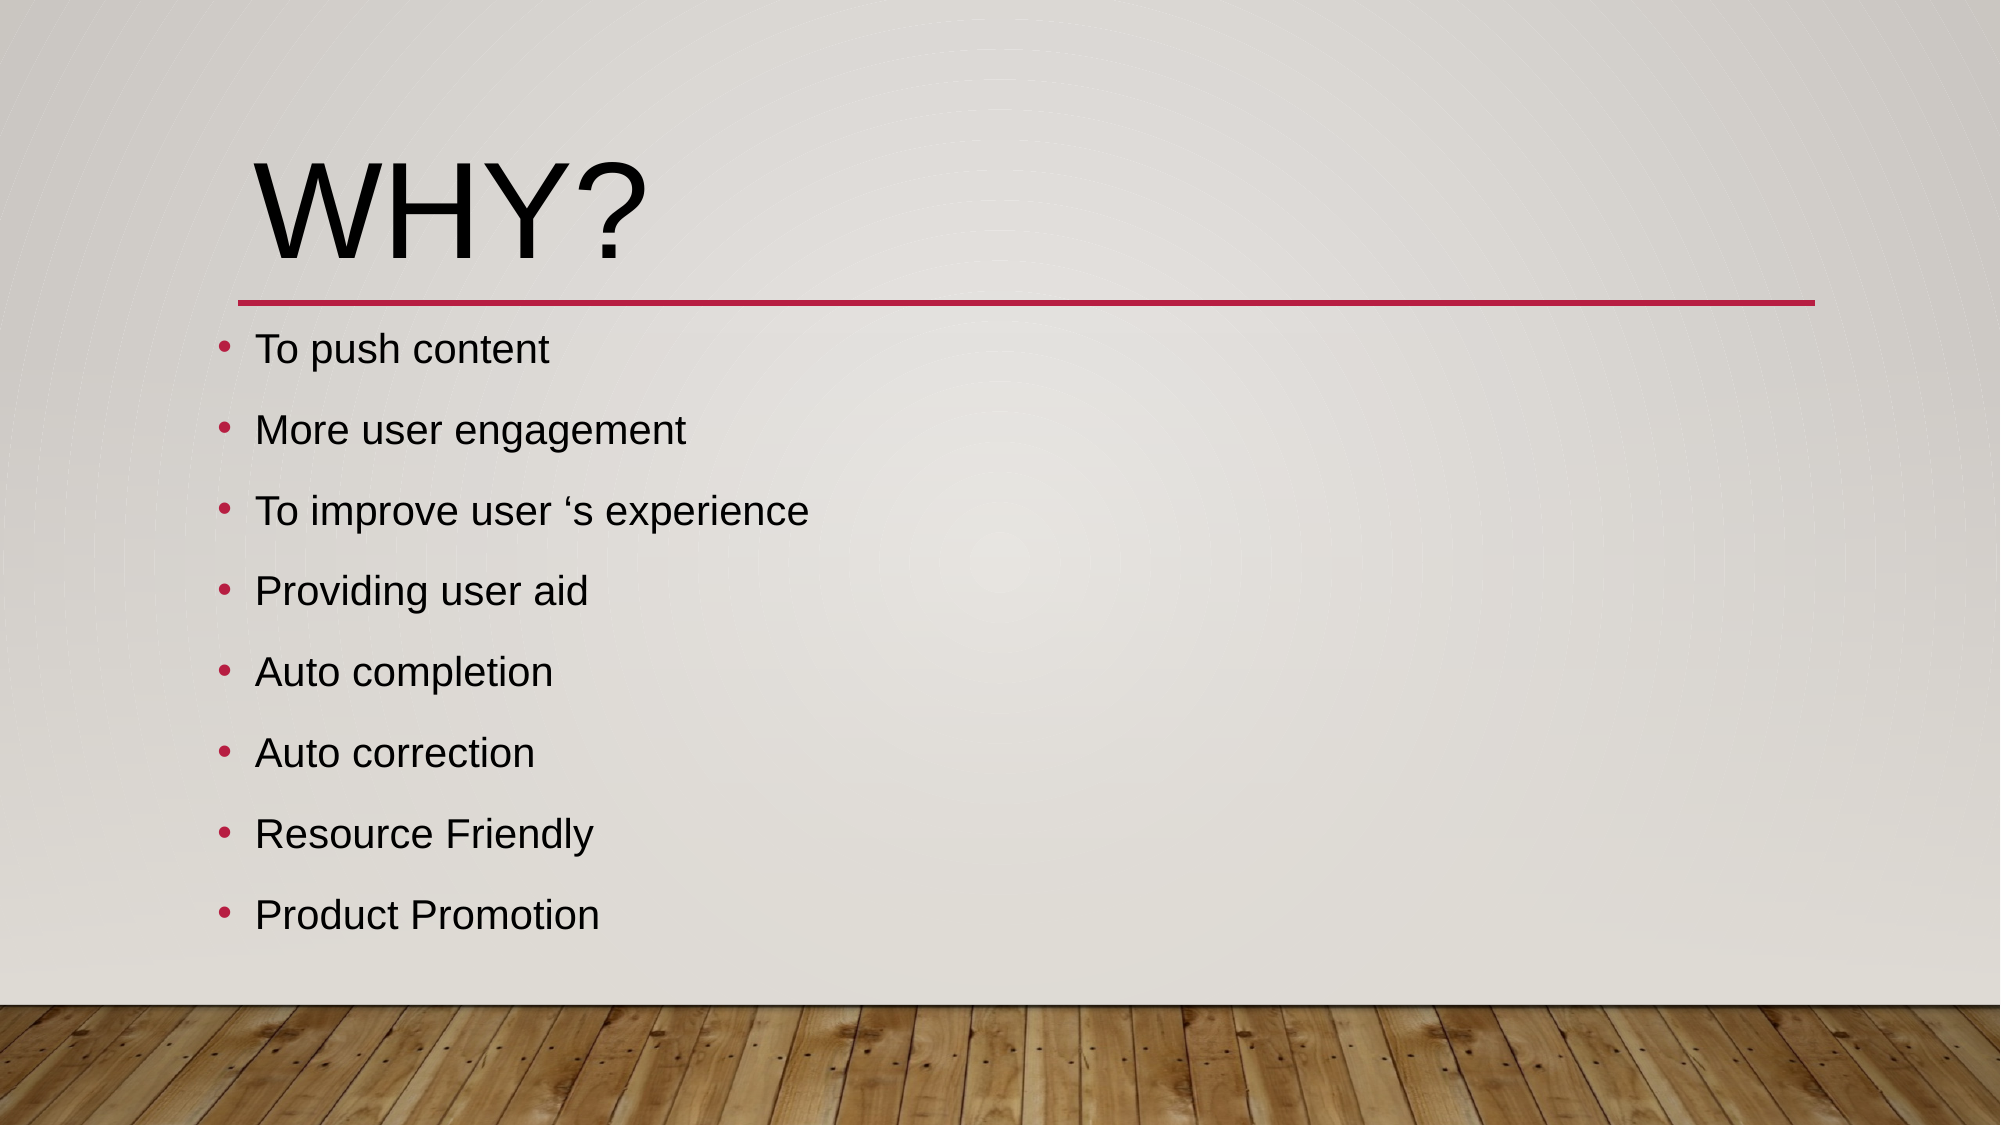

# WHY?
To push content
More user engagement
To improve user ‘s experience
Providing user aid
Auto completion
Auto correction
Resource Friendly
Product Promotion